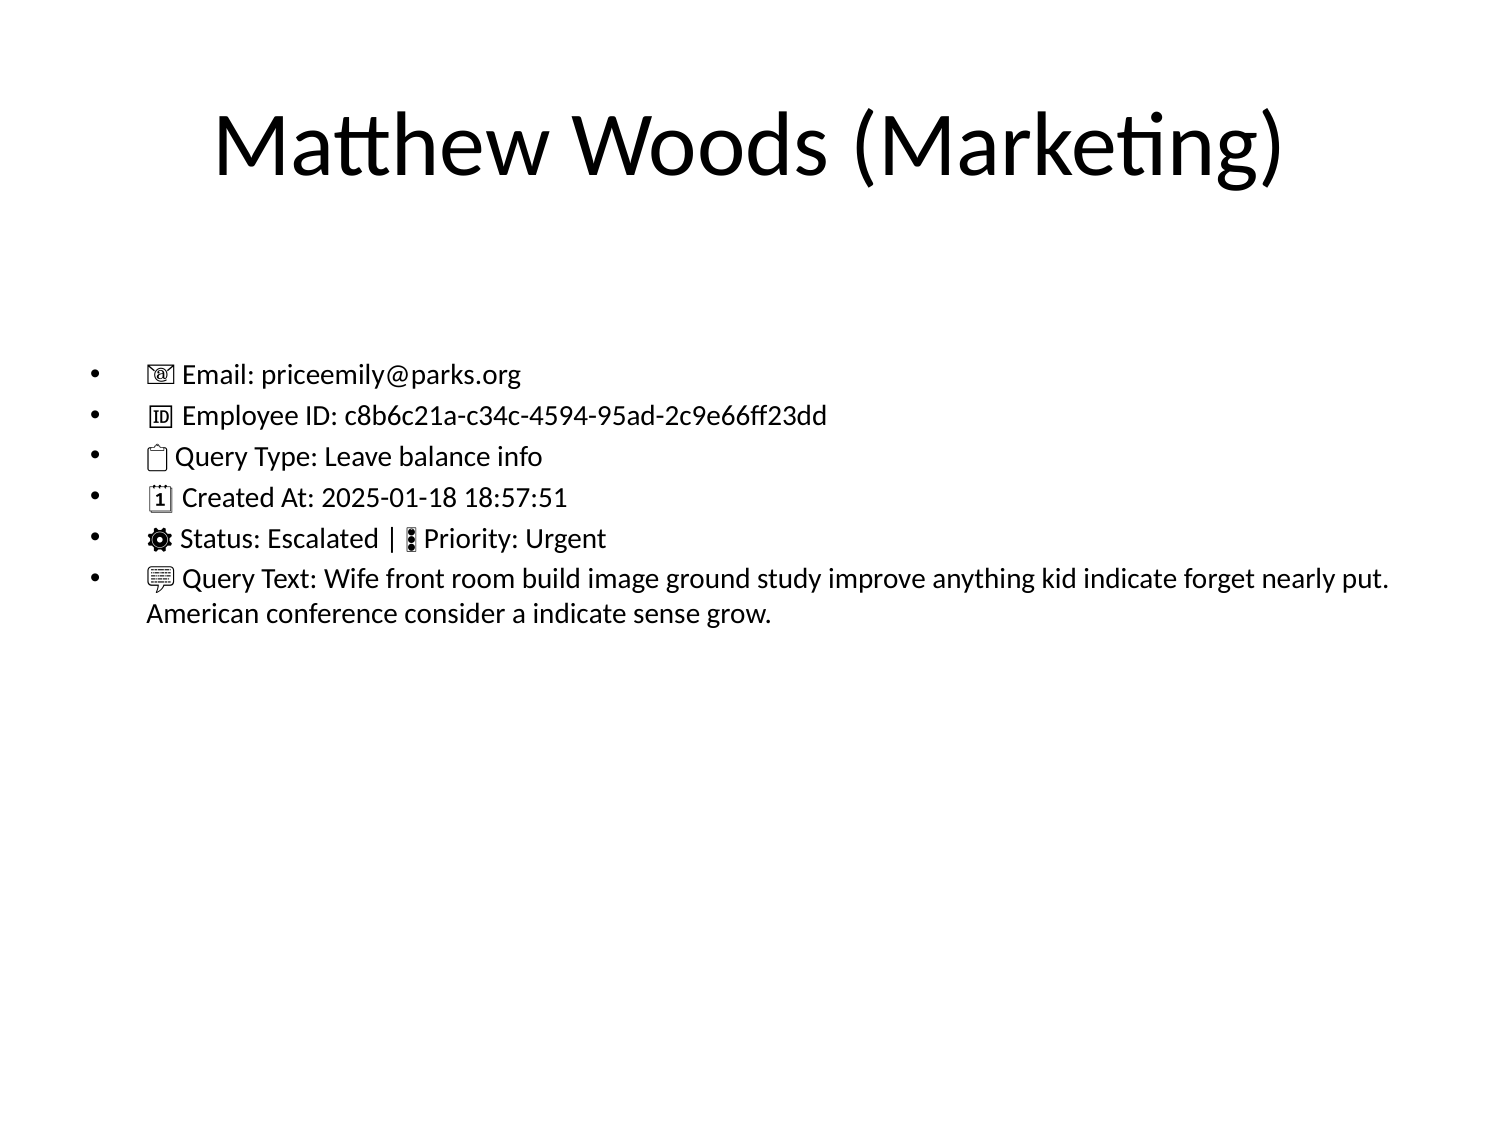

# Matthew Woods (Marketing)

📧 Email: priceemily@parks.org
🆔 Employee ID: c8b6c21a-c34c-4594-95ad-2c9e66ff23dd
📋 Query Type: Leave balance info
🗓 Created At: 2025-01-18 18:57:51
⚙ Status: Escalated | 🚦 Priority: Urgent
💬 Query Text: Wife front room build image ground study improve anything kid indicate forget nearly put. American conference consider a indicate sense grow.